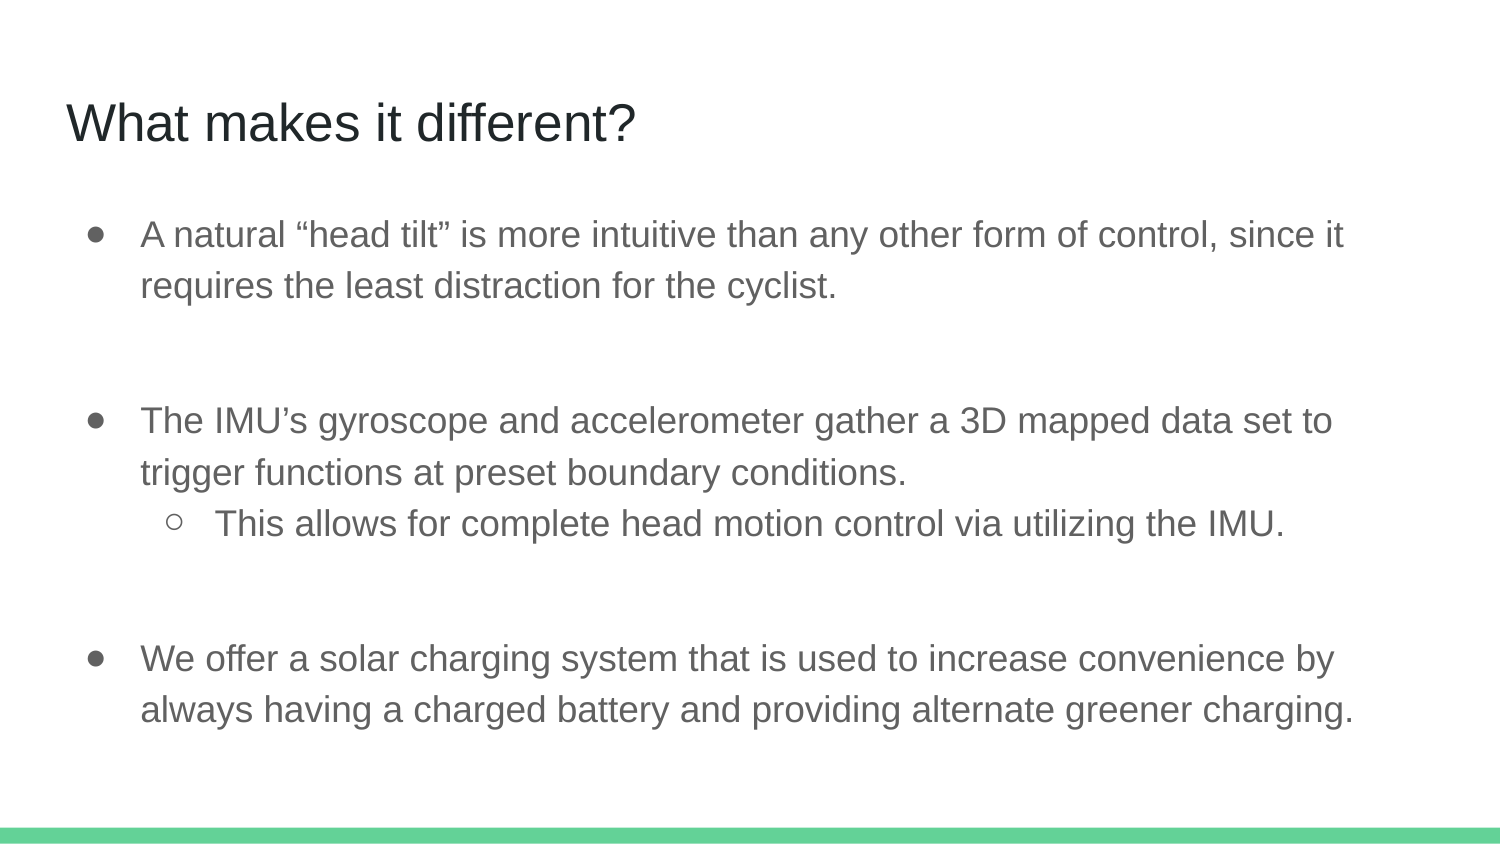

# What makes it different?
A natural “head tilt” is more intuitive than any other form of control, since it requires the least distraction for the cyclist.

The IMU’s gyroscope and accelerometer gather a 3D mapped data set to trigger functions at preset boundary conditions.
This allows for complete head motion control via utilizing the IMU.

We offer a solar charging system that is used to increase convenience by always having a charged battery and providing alternate greener charging.